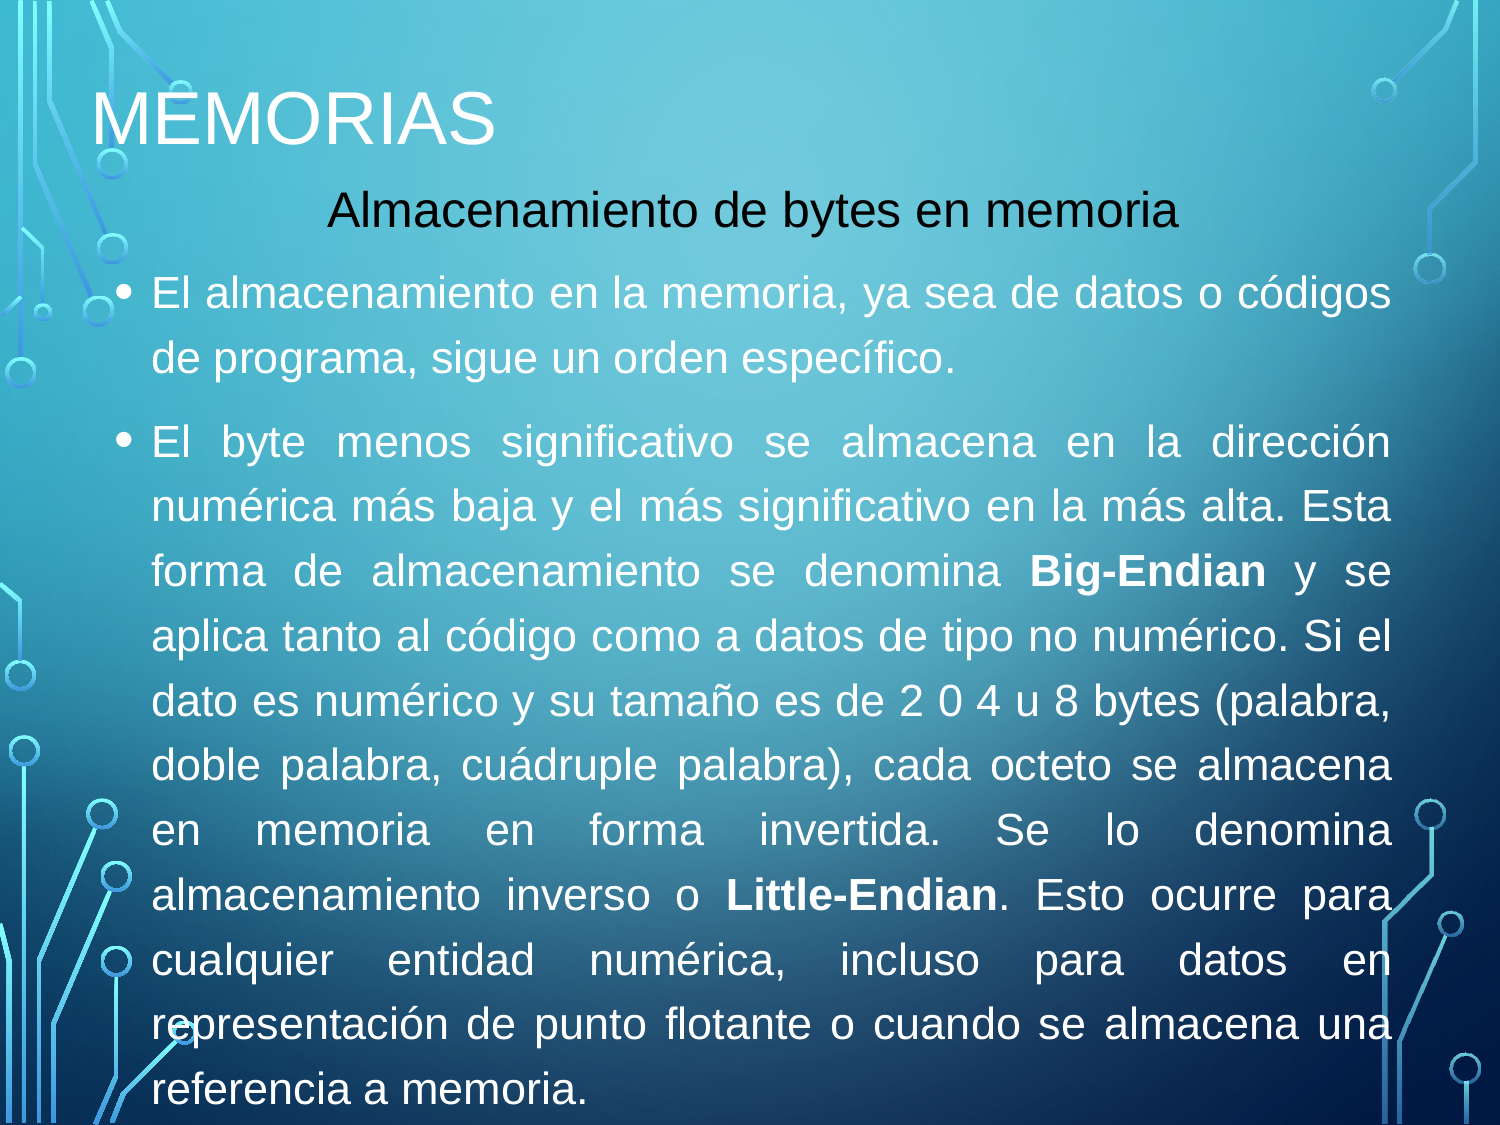

# Memorias
Almacenamiento de bytes en memoria
El almacenamiento en la memoria, ya sea de datos o códigos de programa, sigue un orden específico.
El byte menos significativo se almacena en la dirección numérica más baja y el más significativo en la más alta. Esta forma de almacenamiento se denomina Big-Endian y se aplica tanto al código como a datos de tipo no numérico. Si el dato es numérico y su tamaño es de 2 0 4 u 8 bytes (palabra, doble palabra, cuádruple palabra), cada octeto se almacena en memoria en forma invertida. Se lo denomina almacenamiento inverso o Little-Endian. Esto ocurre para cualquier entidad numérica, incluso para datos en representación de punto flotante o cuando se almacena una referencia a memoria.